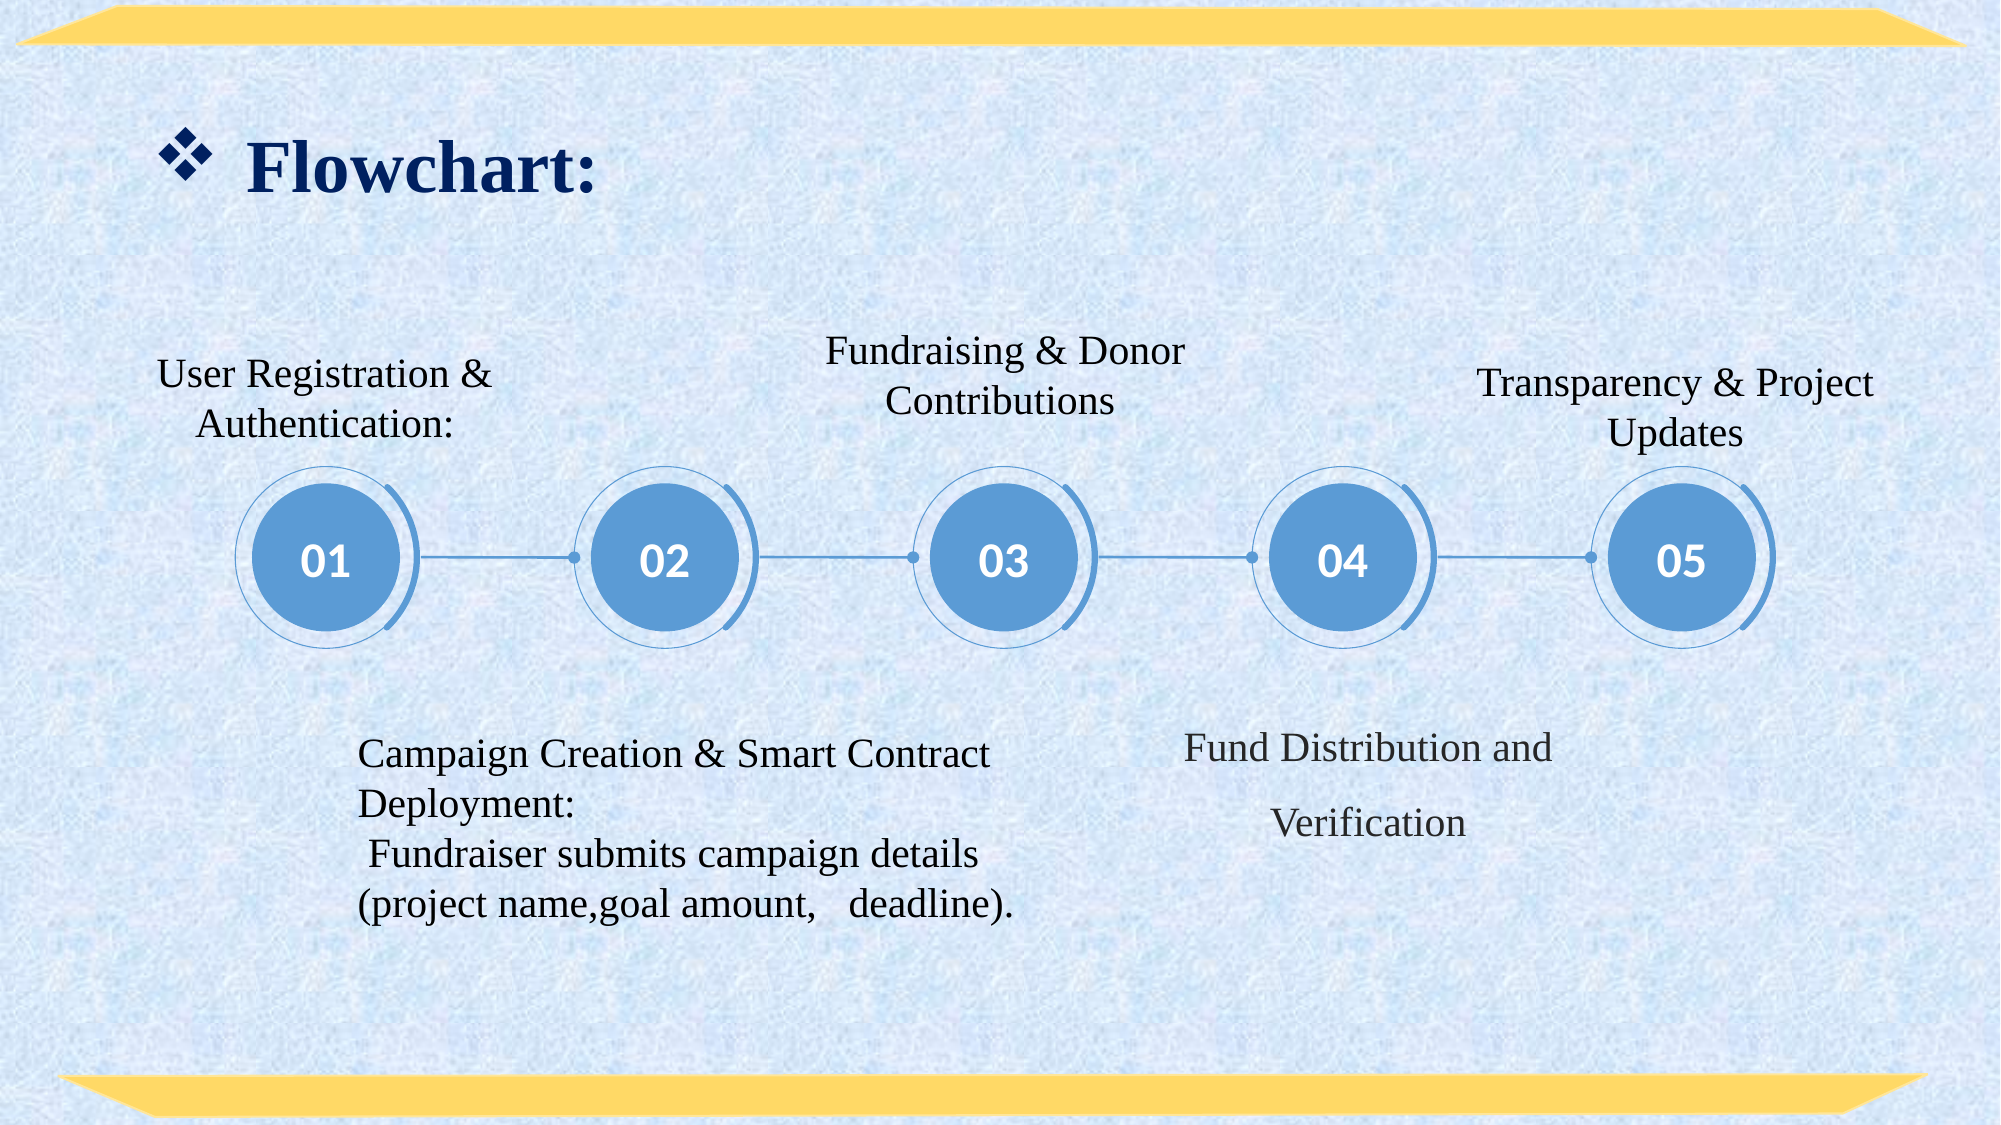

# Flowchart:

 Fundraising & Donor Contributions
User Registration & Authentication:
Transparency & Project Updates

01
02
03
04
05
Campaign Creation & Smart Contract Deployment:
 Fundraiser submits campaign details (project name,goal amount,   deadline).
Fund Distribution and Verification